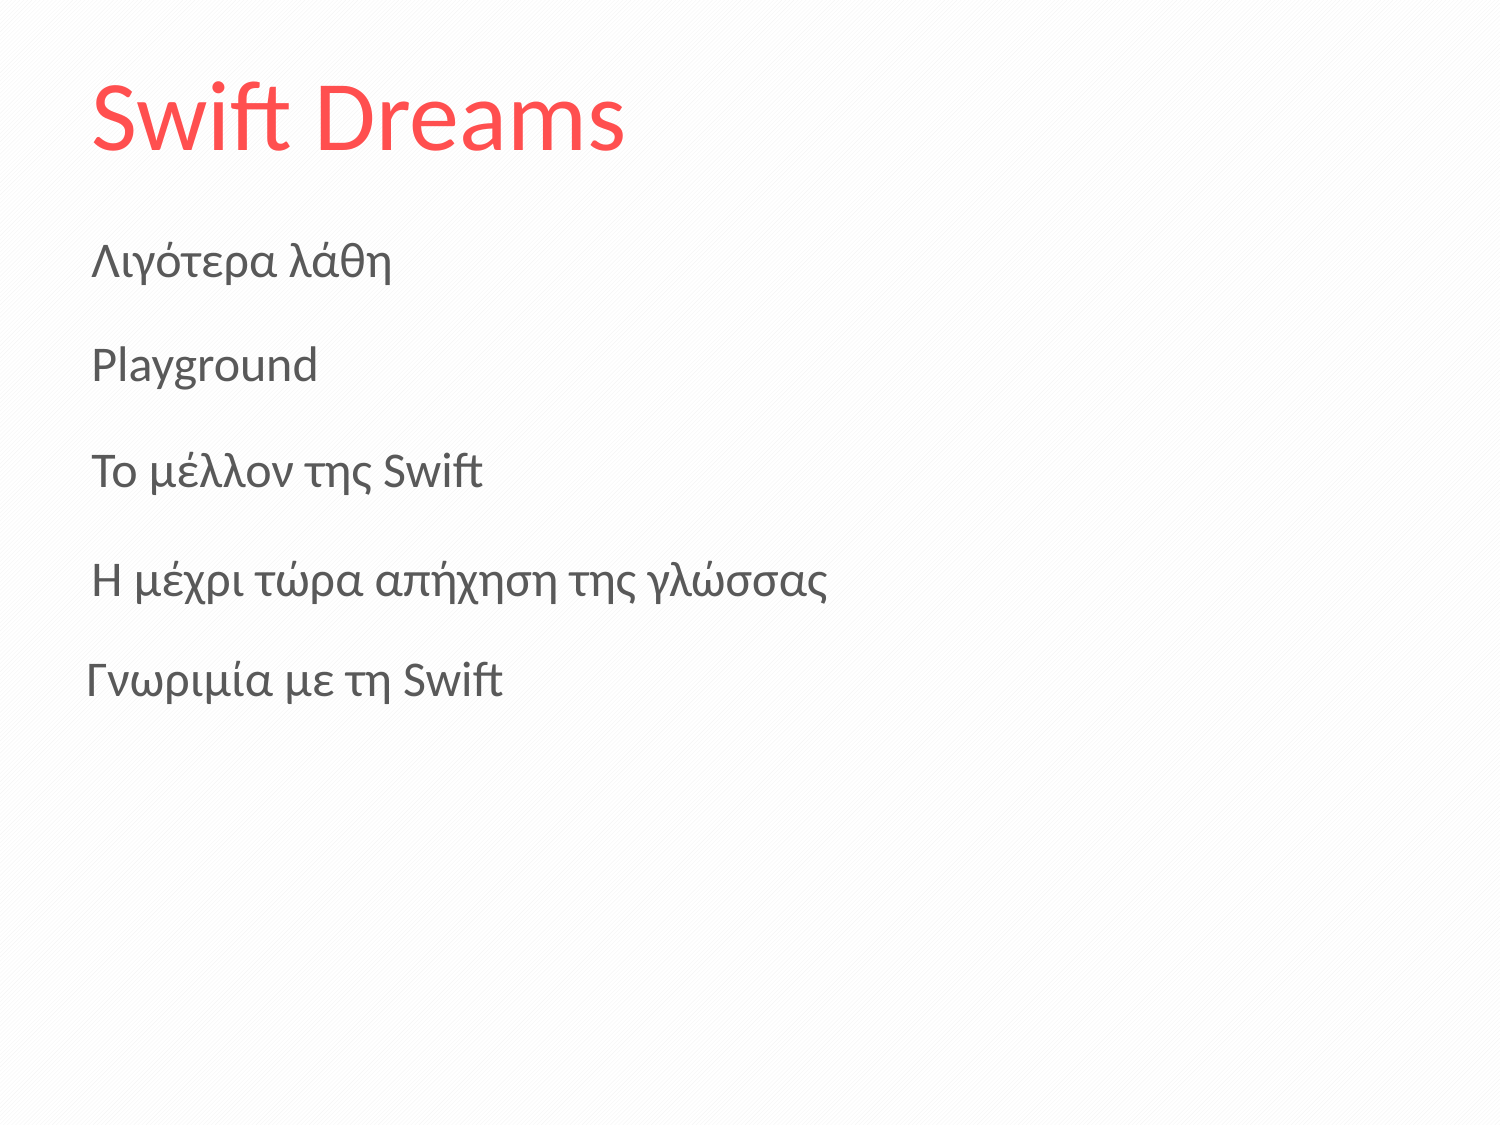

Swift Dreams
Λιγότερα λάθη
Playground
Το μέλλον της Swift
Η μέχρι τώρα απήχηση της γλώσσας
Γνωριμία με τη Swift